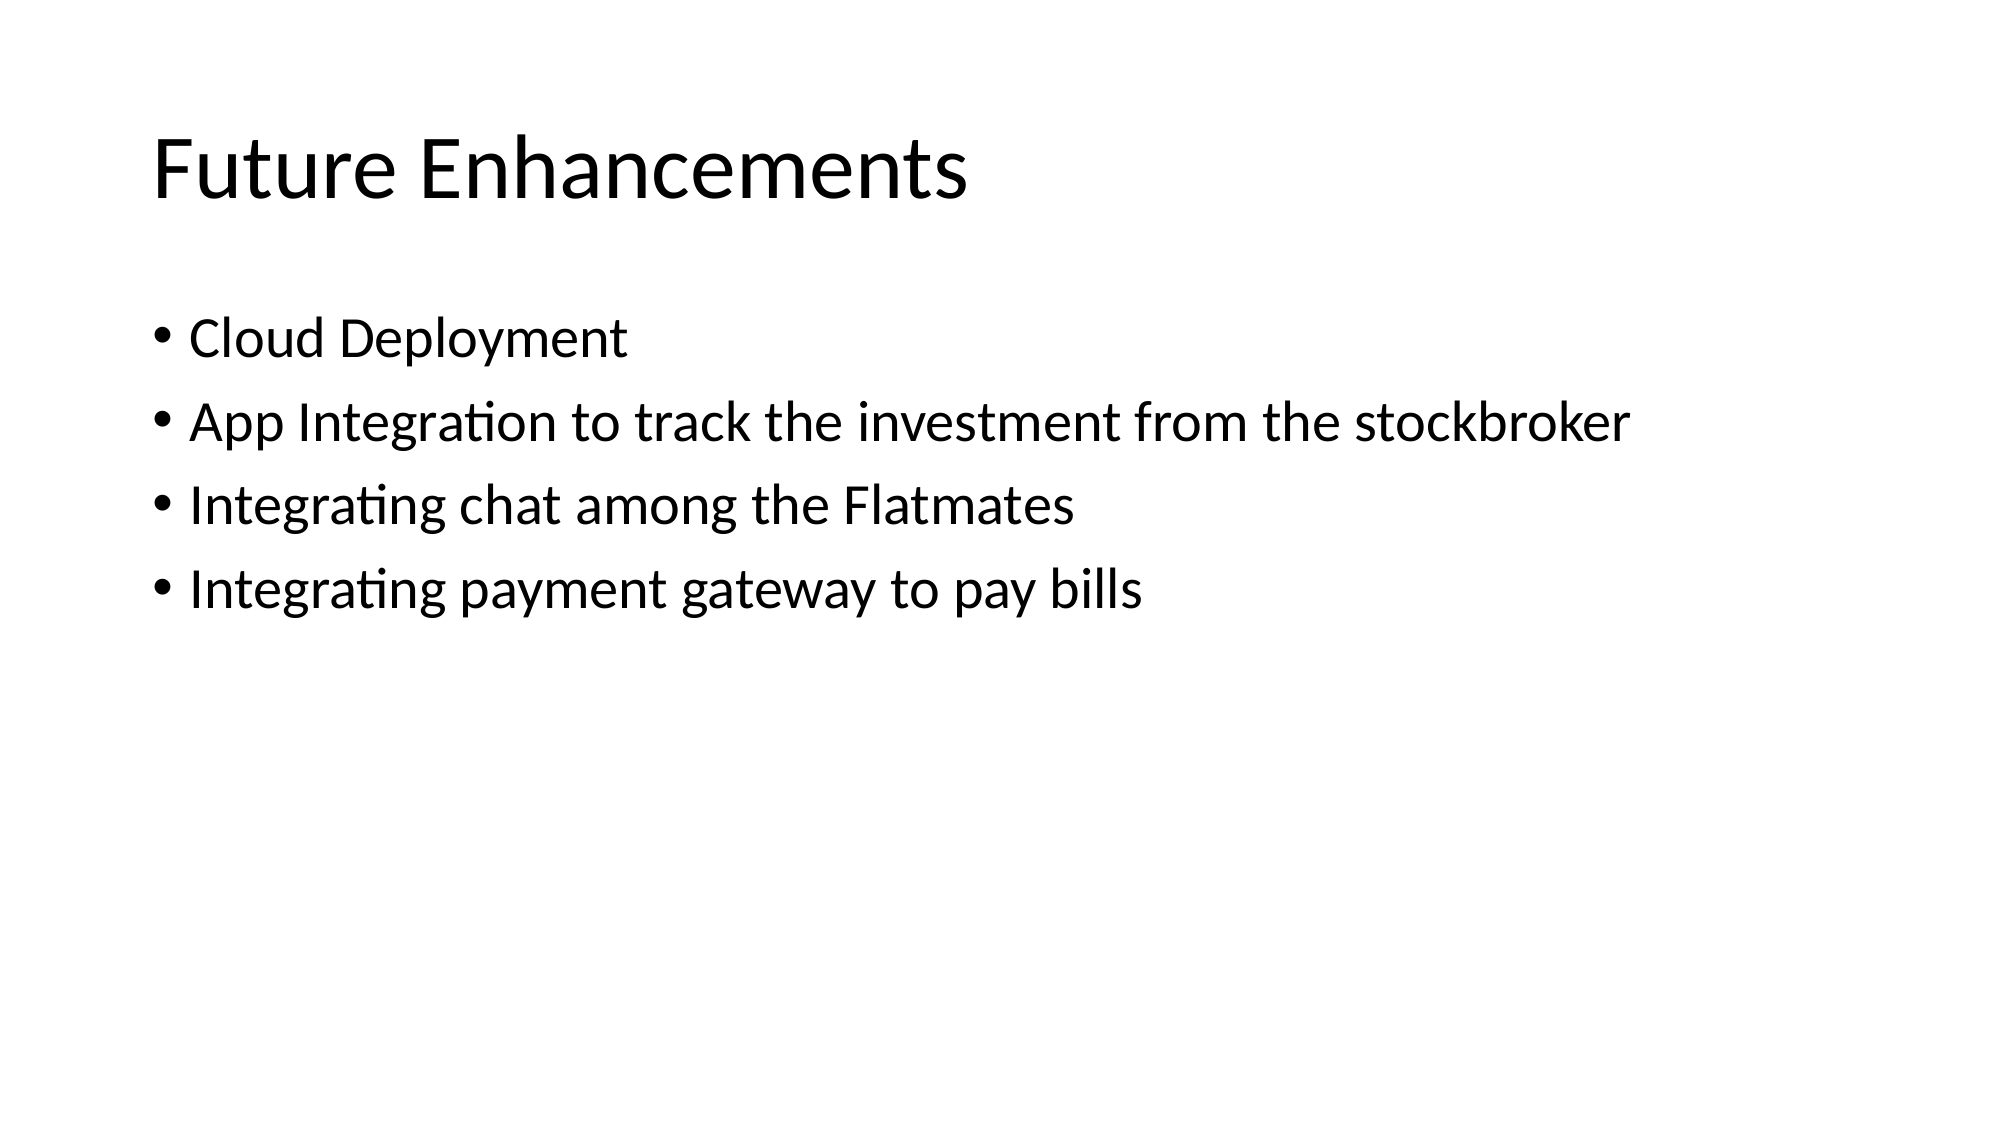

# Future Enhancements
Cloud Deployment
App Integration to track the investment from the stockbroker
Integrating chat among the Flatmates
Integrating payment gateway to pay bills